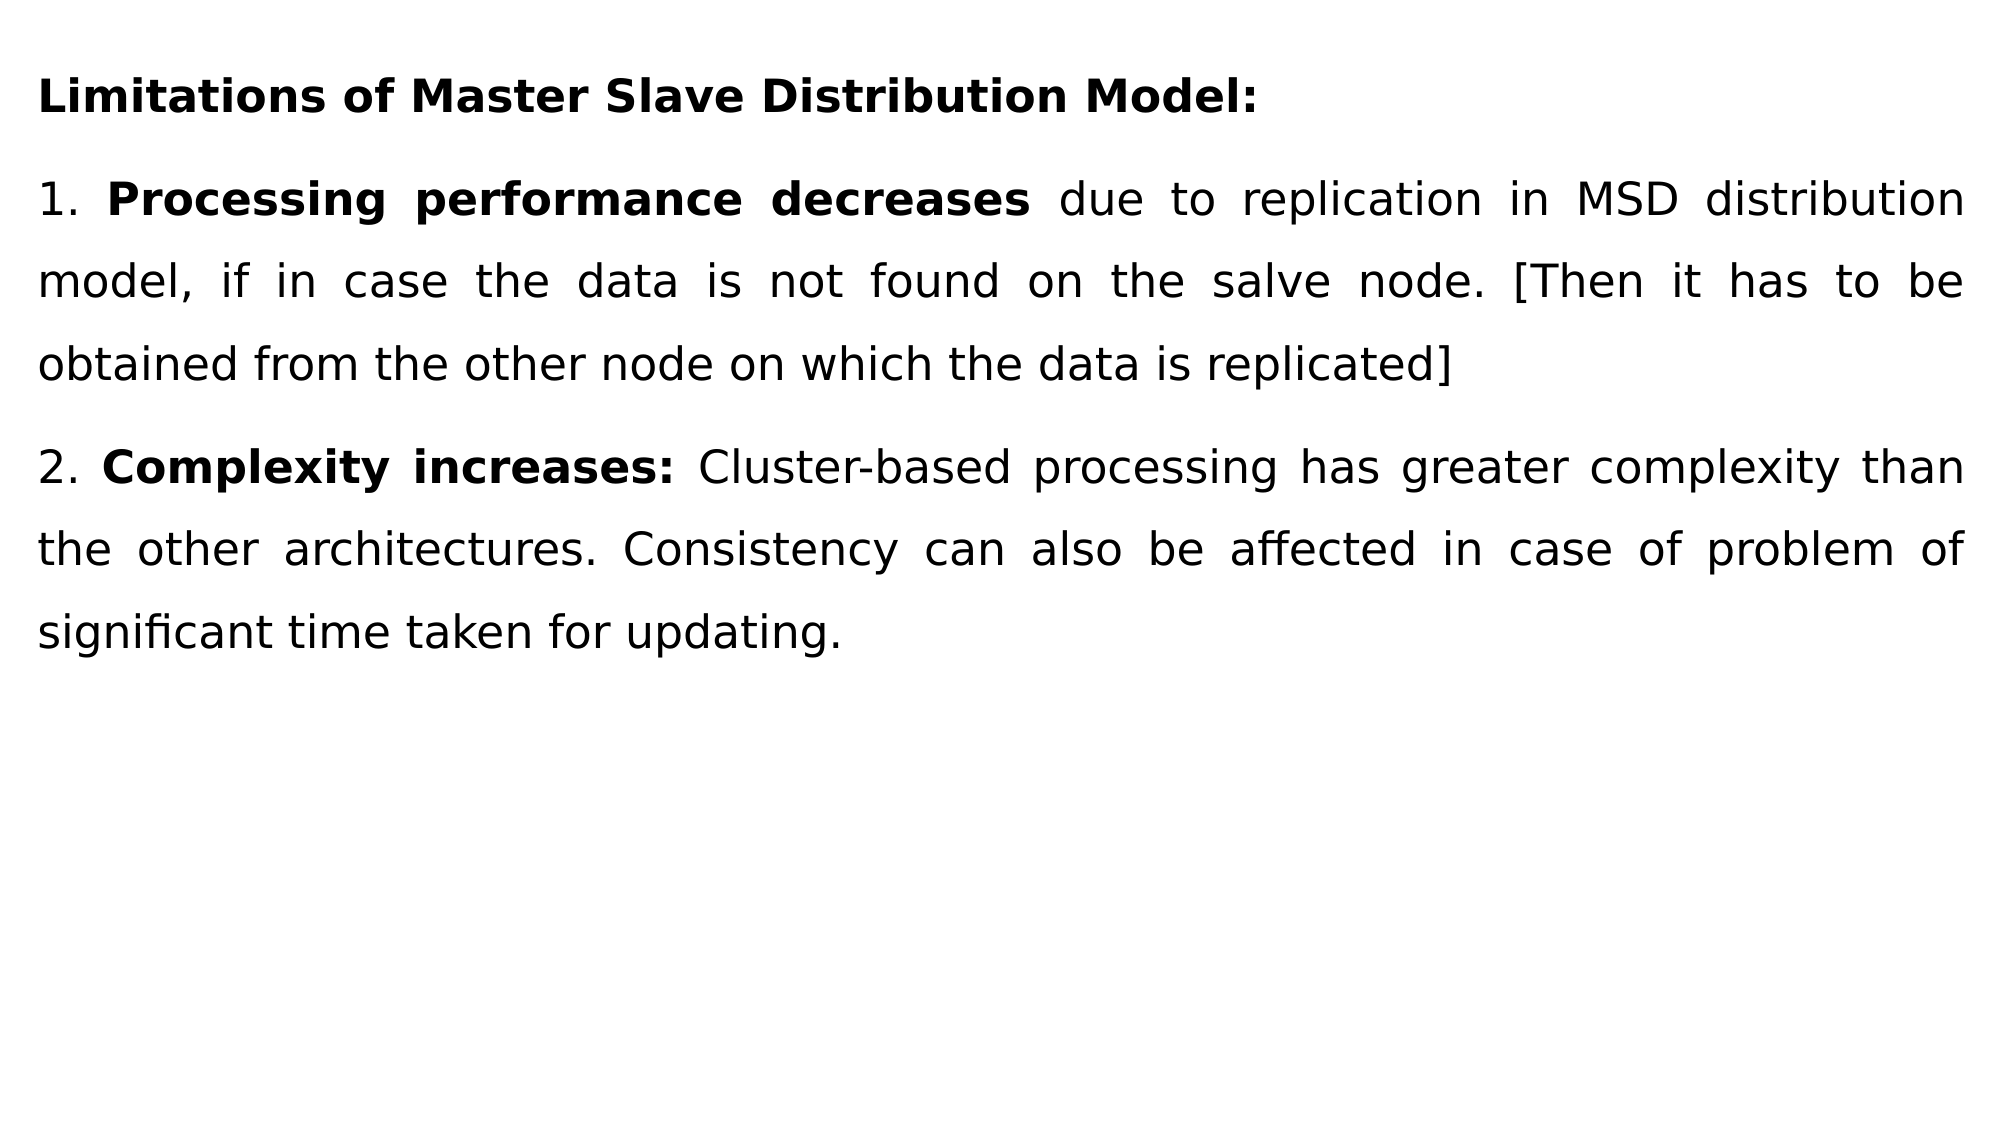

Limitations of Master Slave Distribution Model:
1. Processing performance decreases due to replication in MSD distribution model, if in case the data is not found on the salve node. [Then it has to be obtained from the other node on which the data is replicated]
2. Complexity increases: Cluster-based processing has greater complexity than the other architectures. Consistency can also be affected in case of problem of significant time taken for updating.